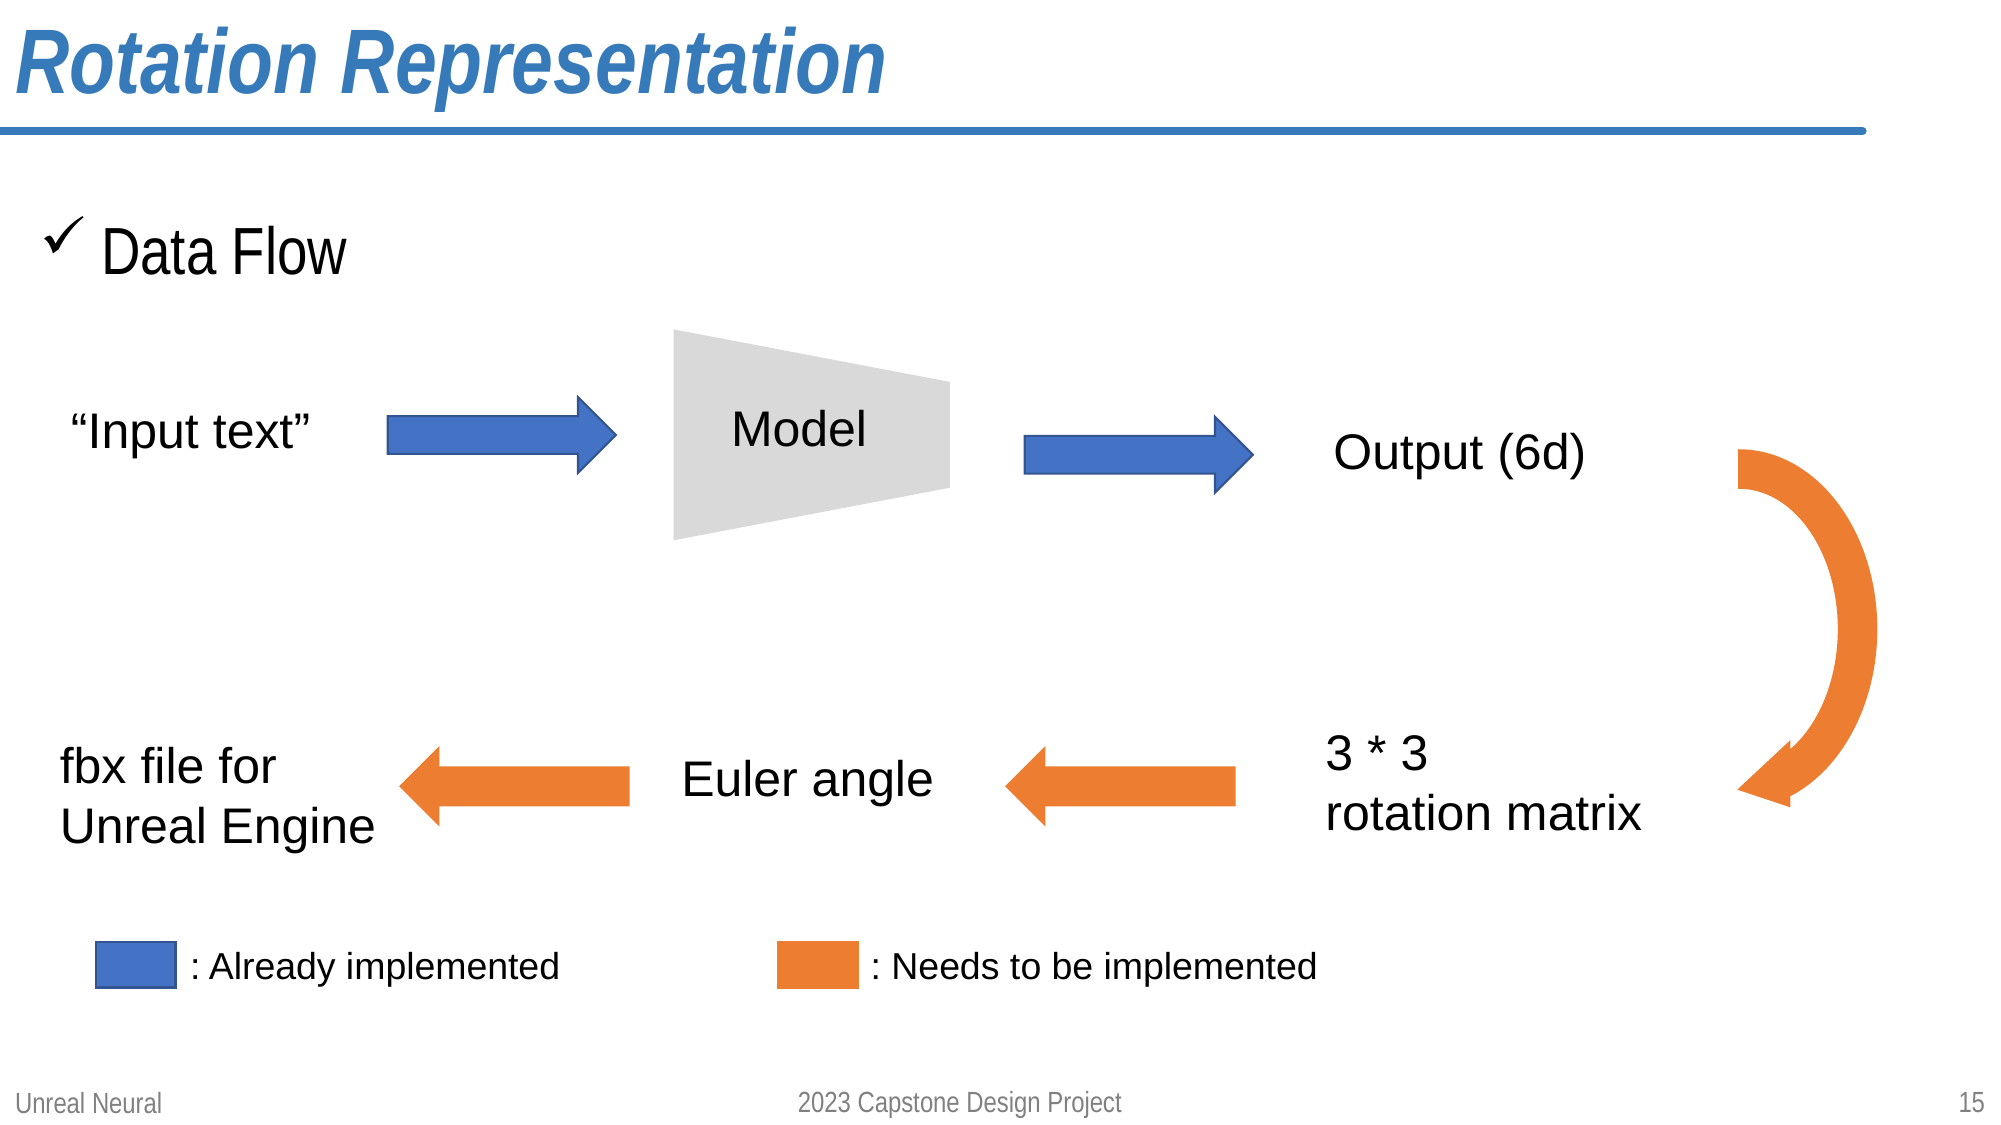

# Rotation Representation
 Data Flow

Model
“Input text”

Output (6d)

3 * 3
rotation matrix
fbx file for Unreal Engine
Euler angle

: Already implemented
: Needs to be implemented